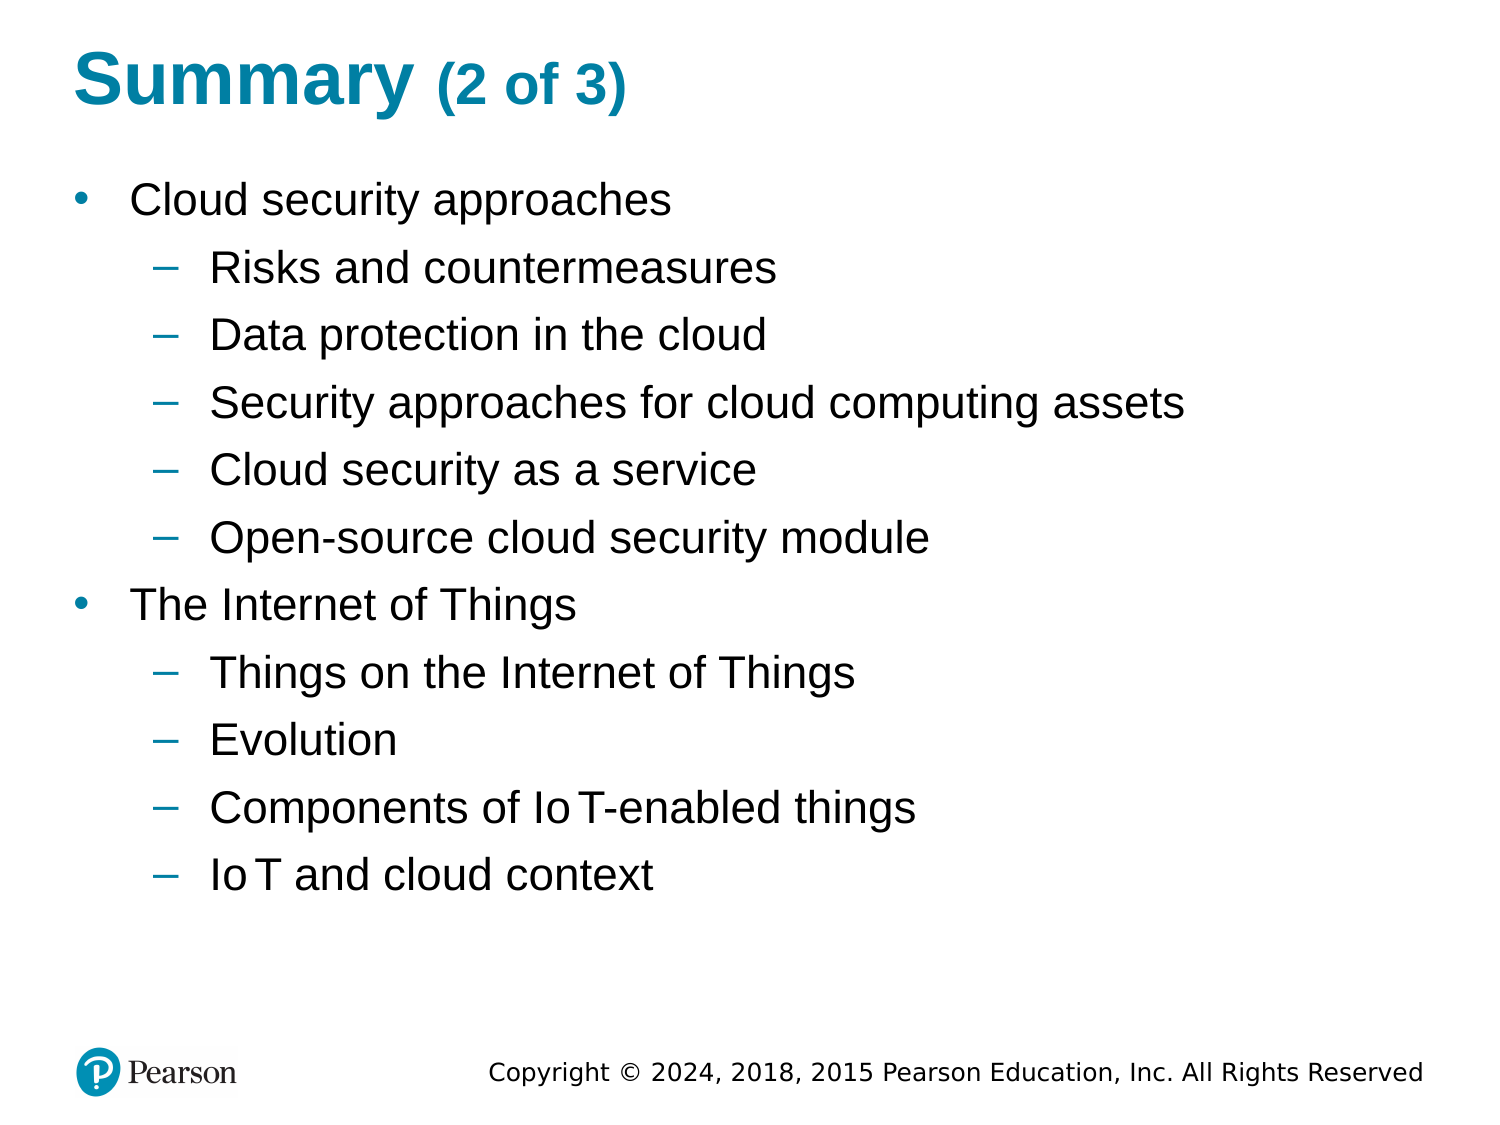

# Summary (2 of 3)
Cloud security approaches
Risks and countermeasures
Data protection in the cloud
Security approaches for cloud computing assets
Cloud security as a service
Open-source cloud security module
The Internet of Things
Things on the Internet of Things
Evolution
Components of I o T-enabled things
I o T and cloud context